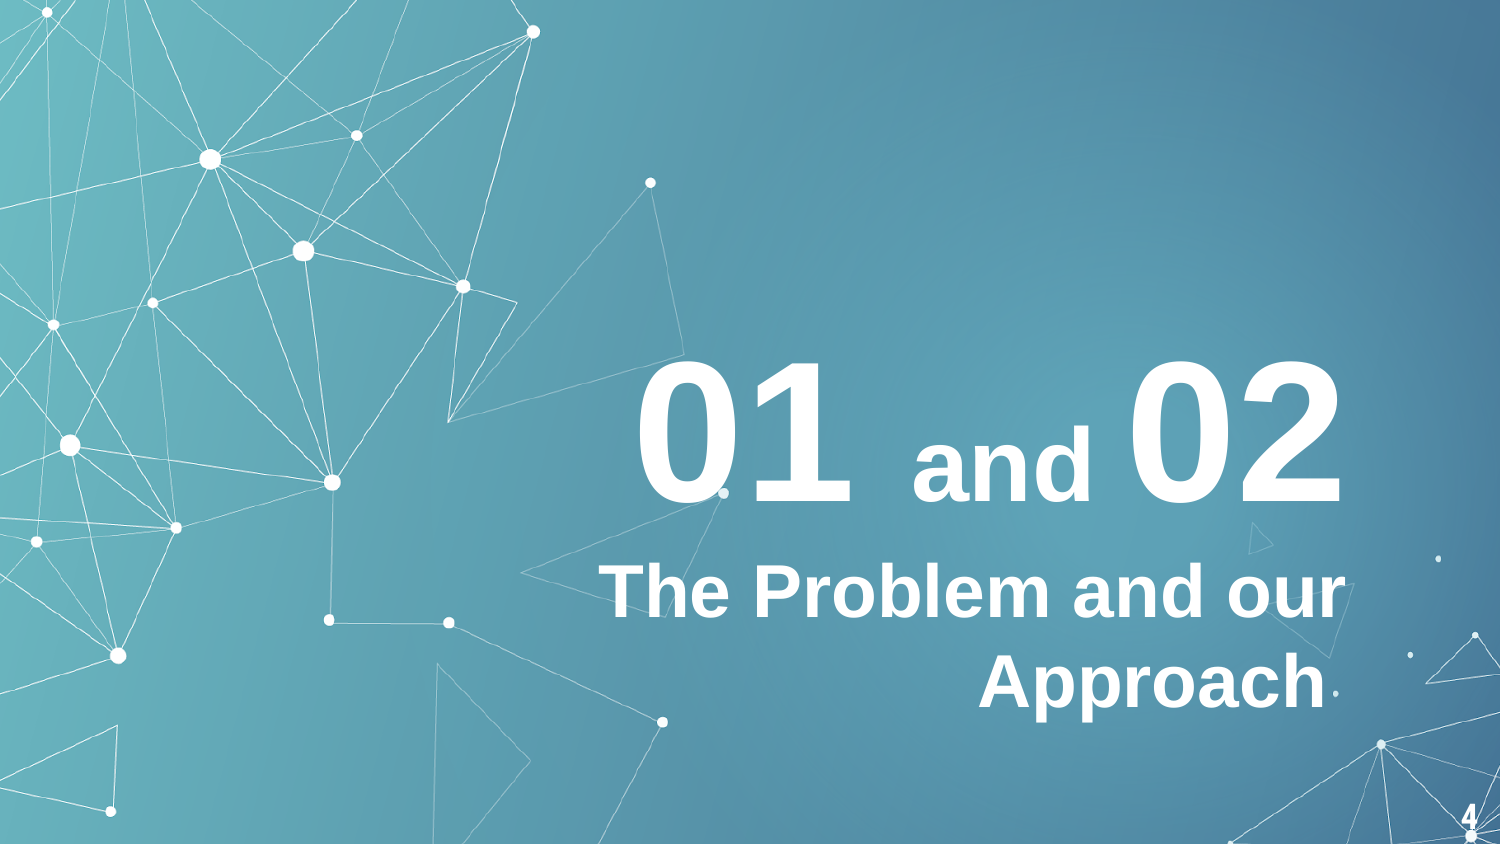

01 and 02
# The Problem and our Approach
4